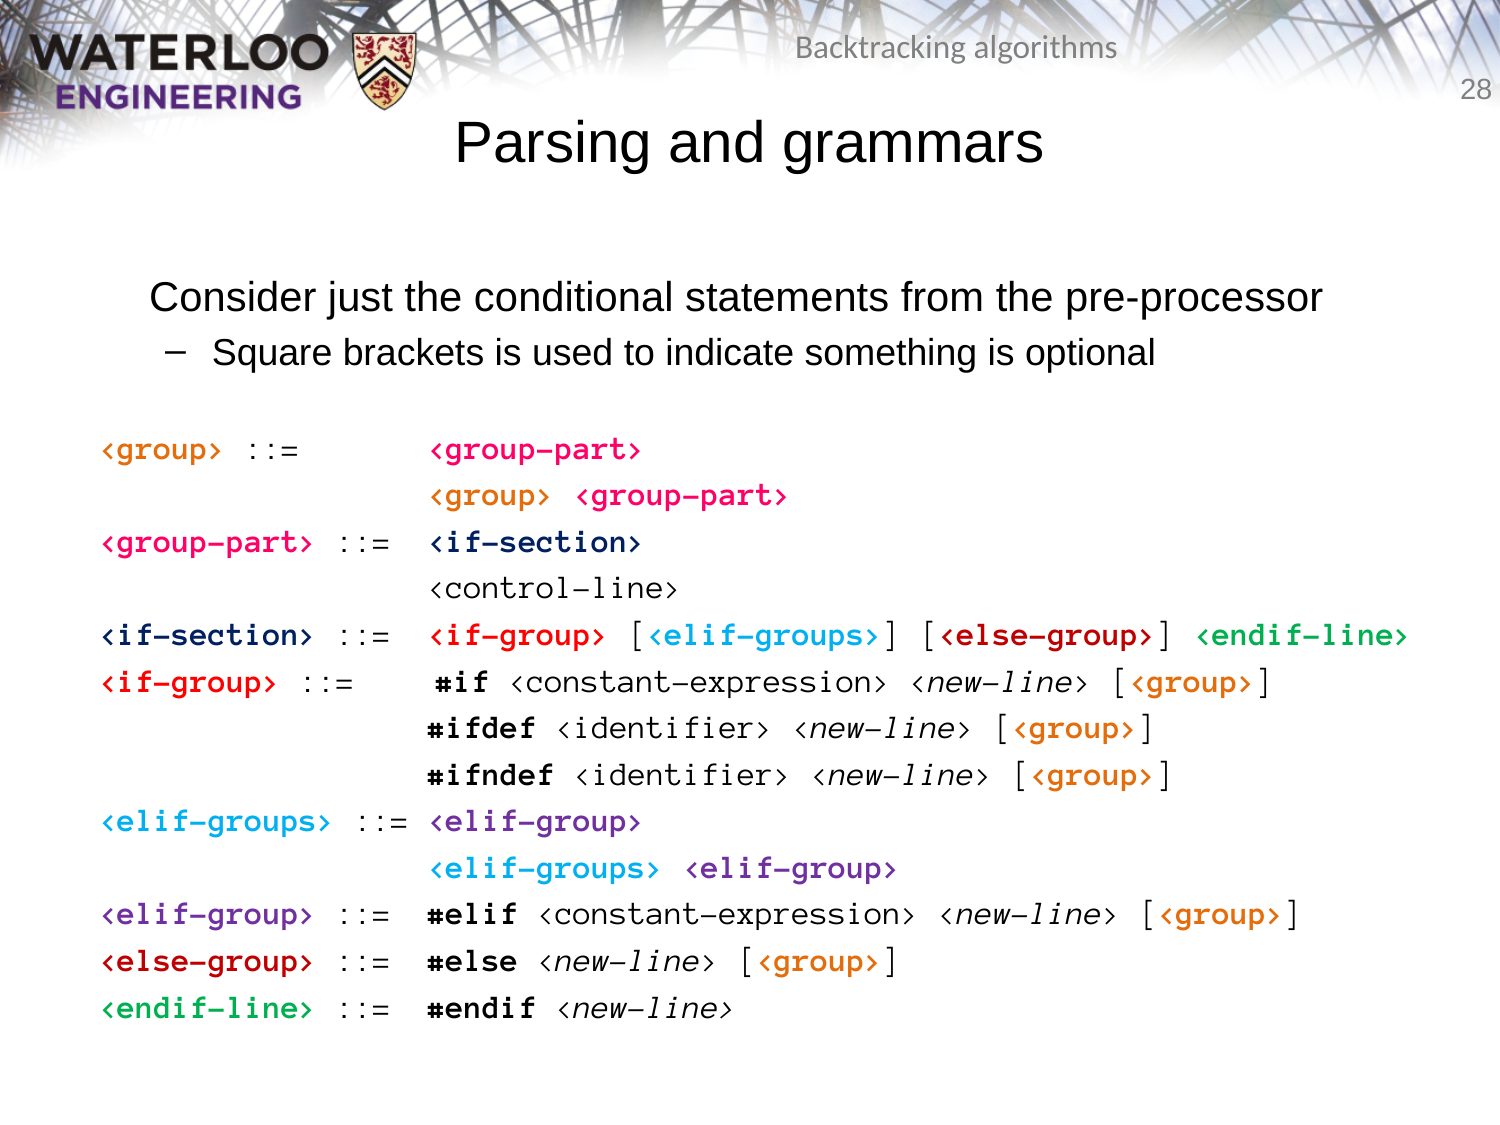

# Parsing and grammars
	Consider just the conditional statements from the pre-processor
Square brackets is used to indicate something is optional

<group> ::=       <group-part>
                  <group> <group-part>
<group-part> ::=  <if-section>
                  <control-line>
<if-section> ::=  <if-group> [<elif-groups>] [<else-group>] <endif-line>
<if-group> ::=	  #if <constant-expression> <new-line> [<group>]
                  #ifdef <identifier> <new-line> [<group>]
                  #ifndef <identifier> <new-line> [<group>]
<elif-groups> ::= <elif-group>
                  <elif-groups> <elif-group>
<elif-group> ::=  #elif <constant-expression> <new-line> [<group>]
<else-group> ::=  #else <new-line> [<group>]
<endif-line> ::=  #endif <new-line>